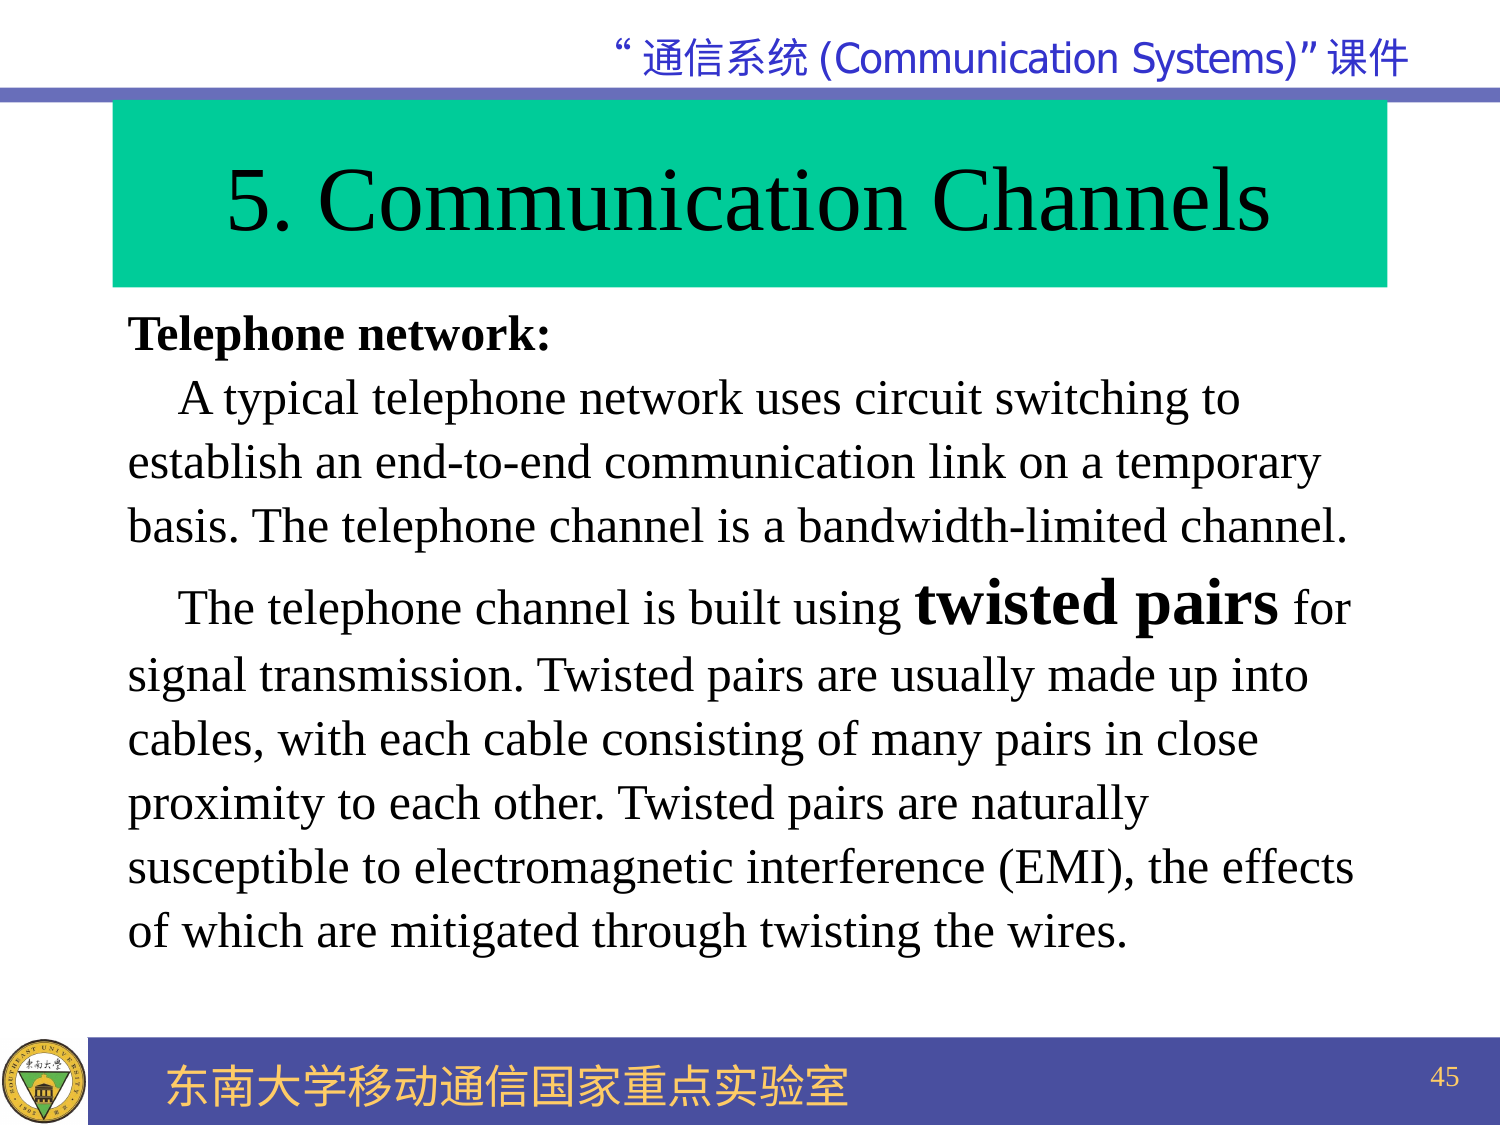

# 5. Communication Channels
Telephone network:
    A typical telephone network uses circuit switching to
establish an end-to-end communication link on a temporary
basis. The telephone channel is a bandwidth-limited channel.
    The telephone channel is built using twisted pairs for
signal transmission. Twisted pairs are usually made up into
cables, with each cable consisting of many pairs in close
proximity to each other. Twisted pairs are naturally
susceptible to electromagnetic interference (EMI), the effects
of which are mitigated through twisting the wires.
45